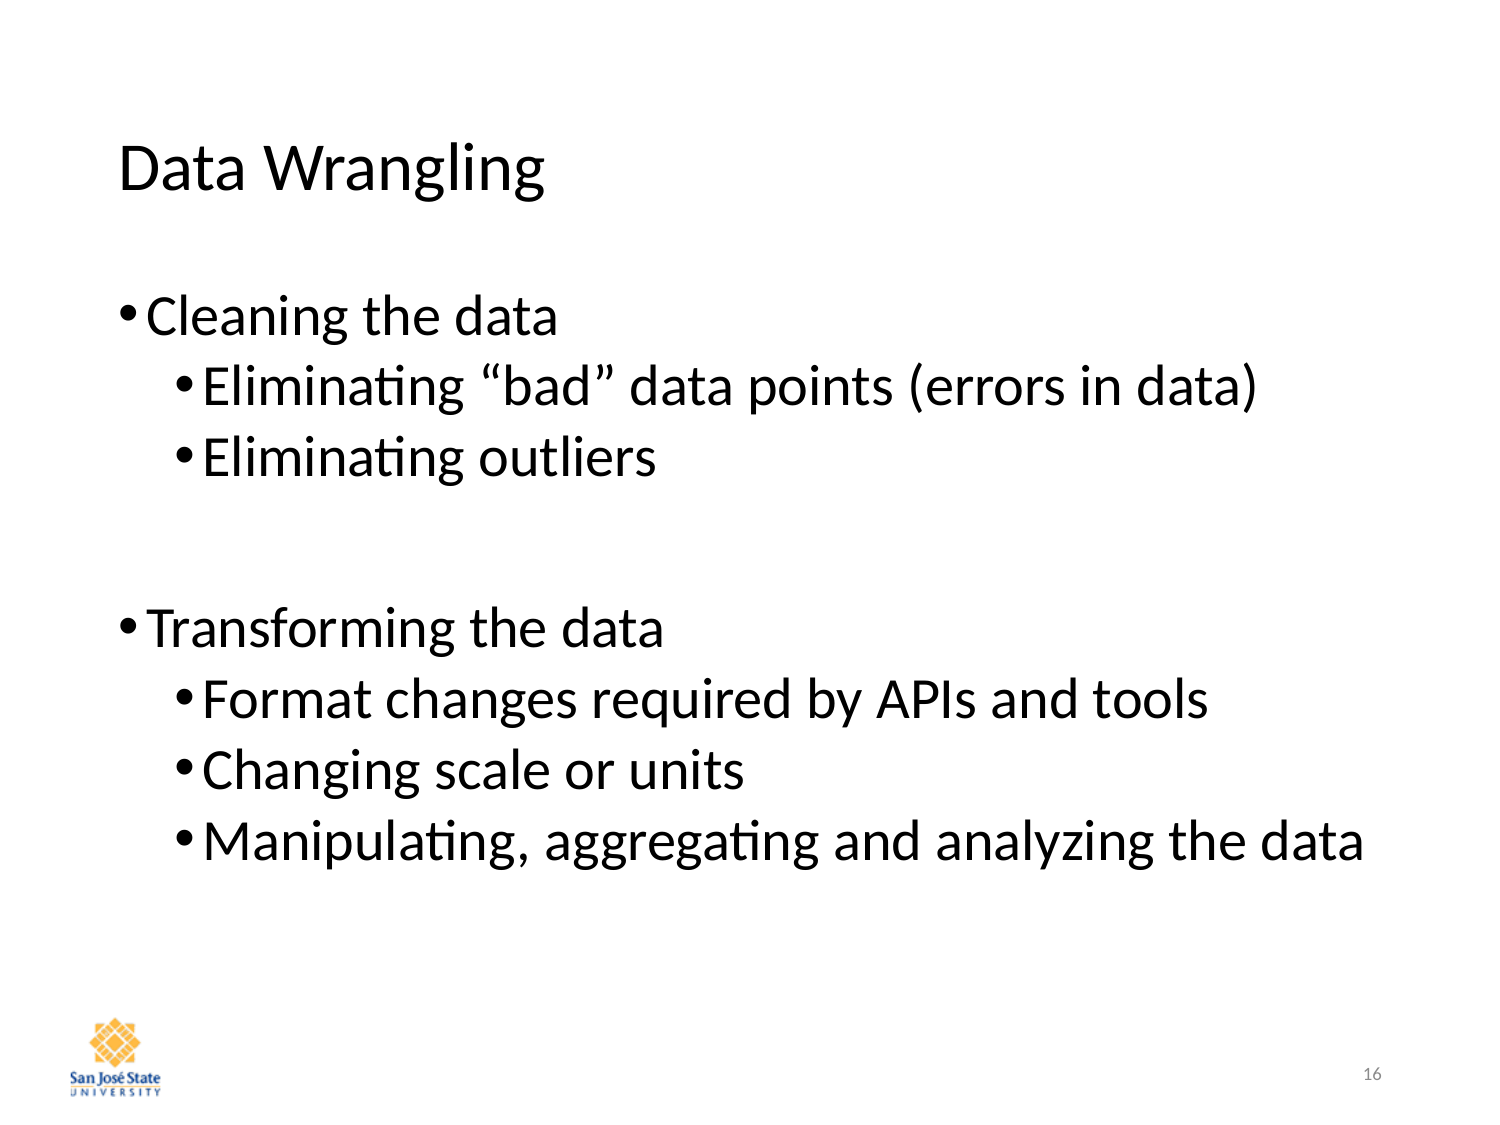

# Data Wrangling
Cleaning the data
Eliminating “bad” data points (errors in data)
Eliminating outliers

Transforming the data
Format changes required by APIs and tools
Changing scale or units
Manipulating, aggregating and analyzing the data

16